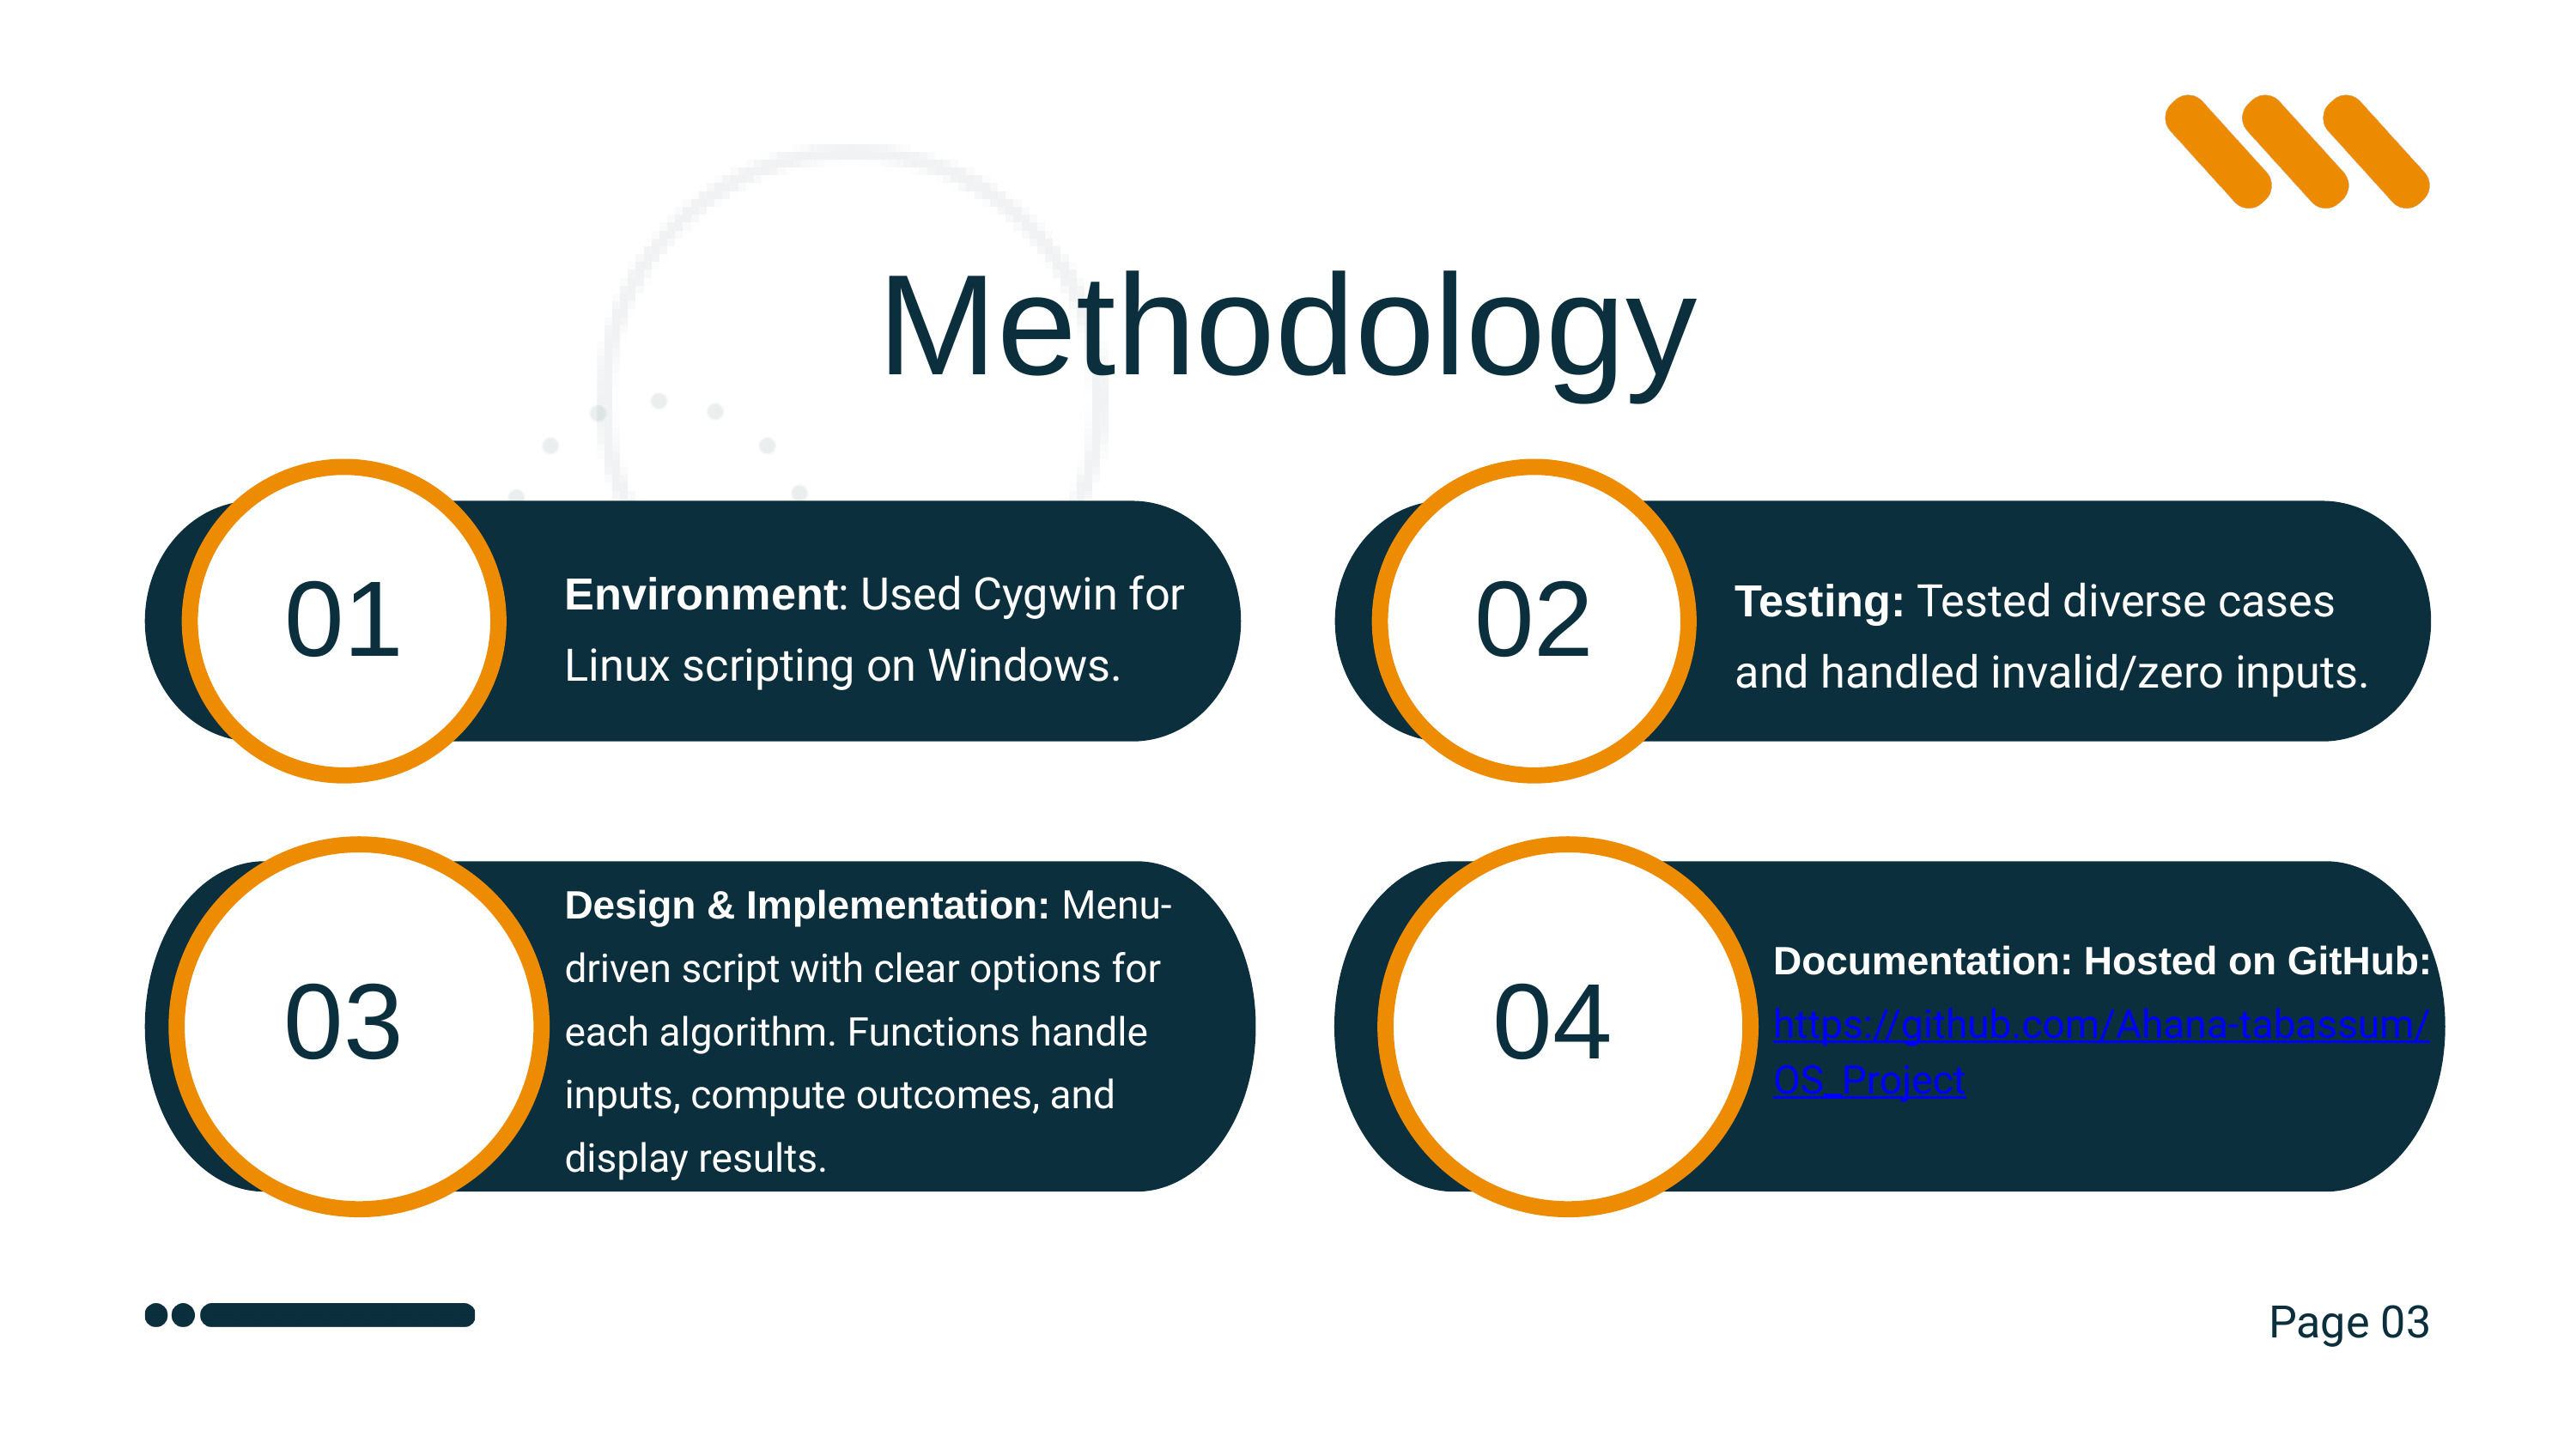

Methodology

Environment: Used Cygwin for Linux scripting on Windows.
Testing: Tested diverse cases and handled invalid/zero inputs.
01
02

Design & Implementation: Menu-driven script with clear options for each algorithm. Functions handle inputs, compute outcomes, and display results.
Documentation: Hosted on GitHub: https://github.com/Ahana-tabassum/OS_Project

03
04
Page 03